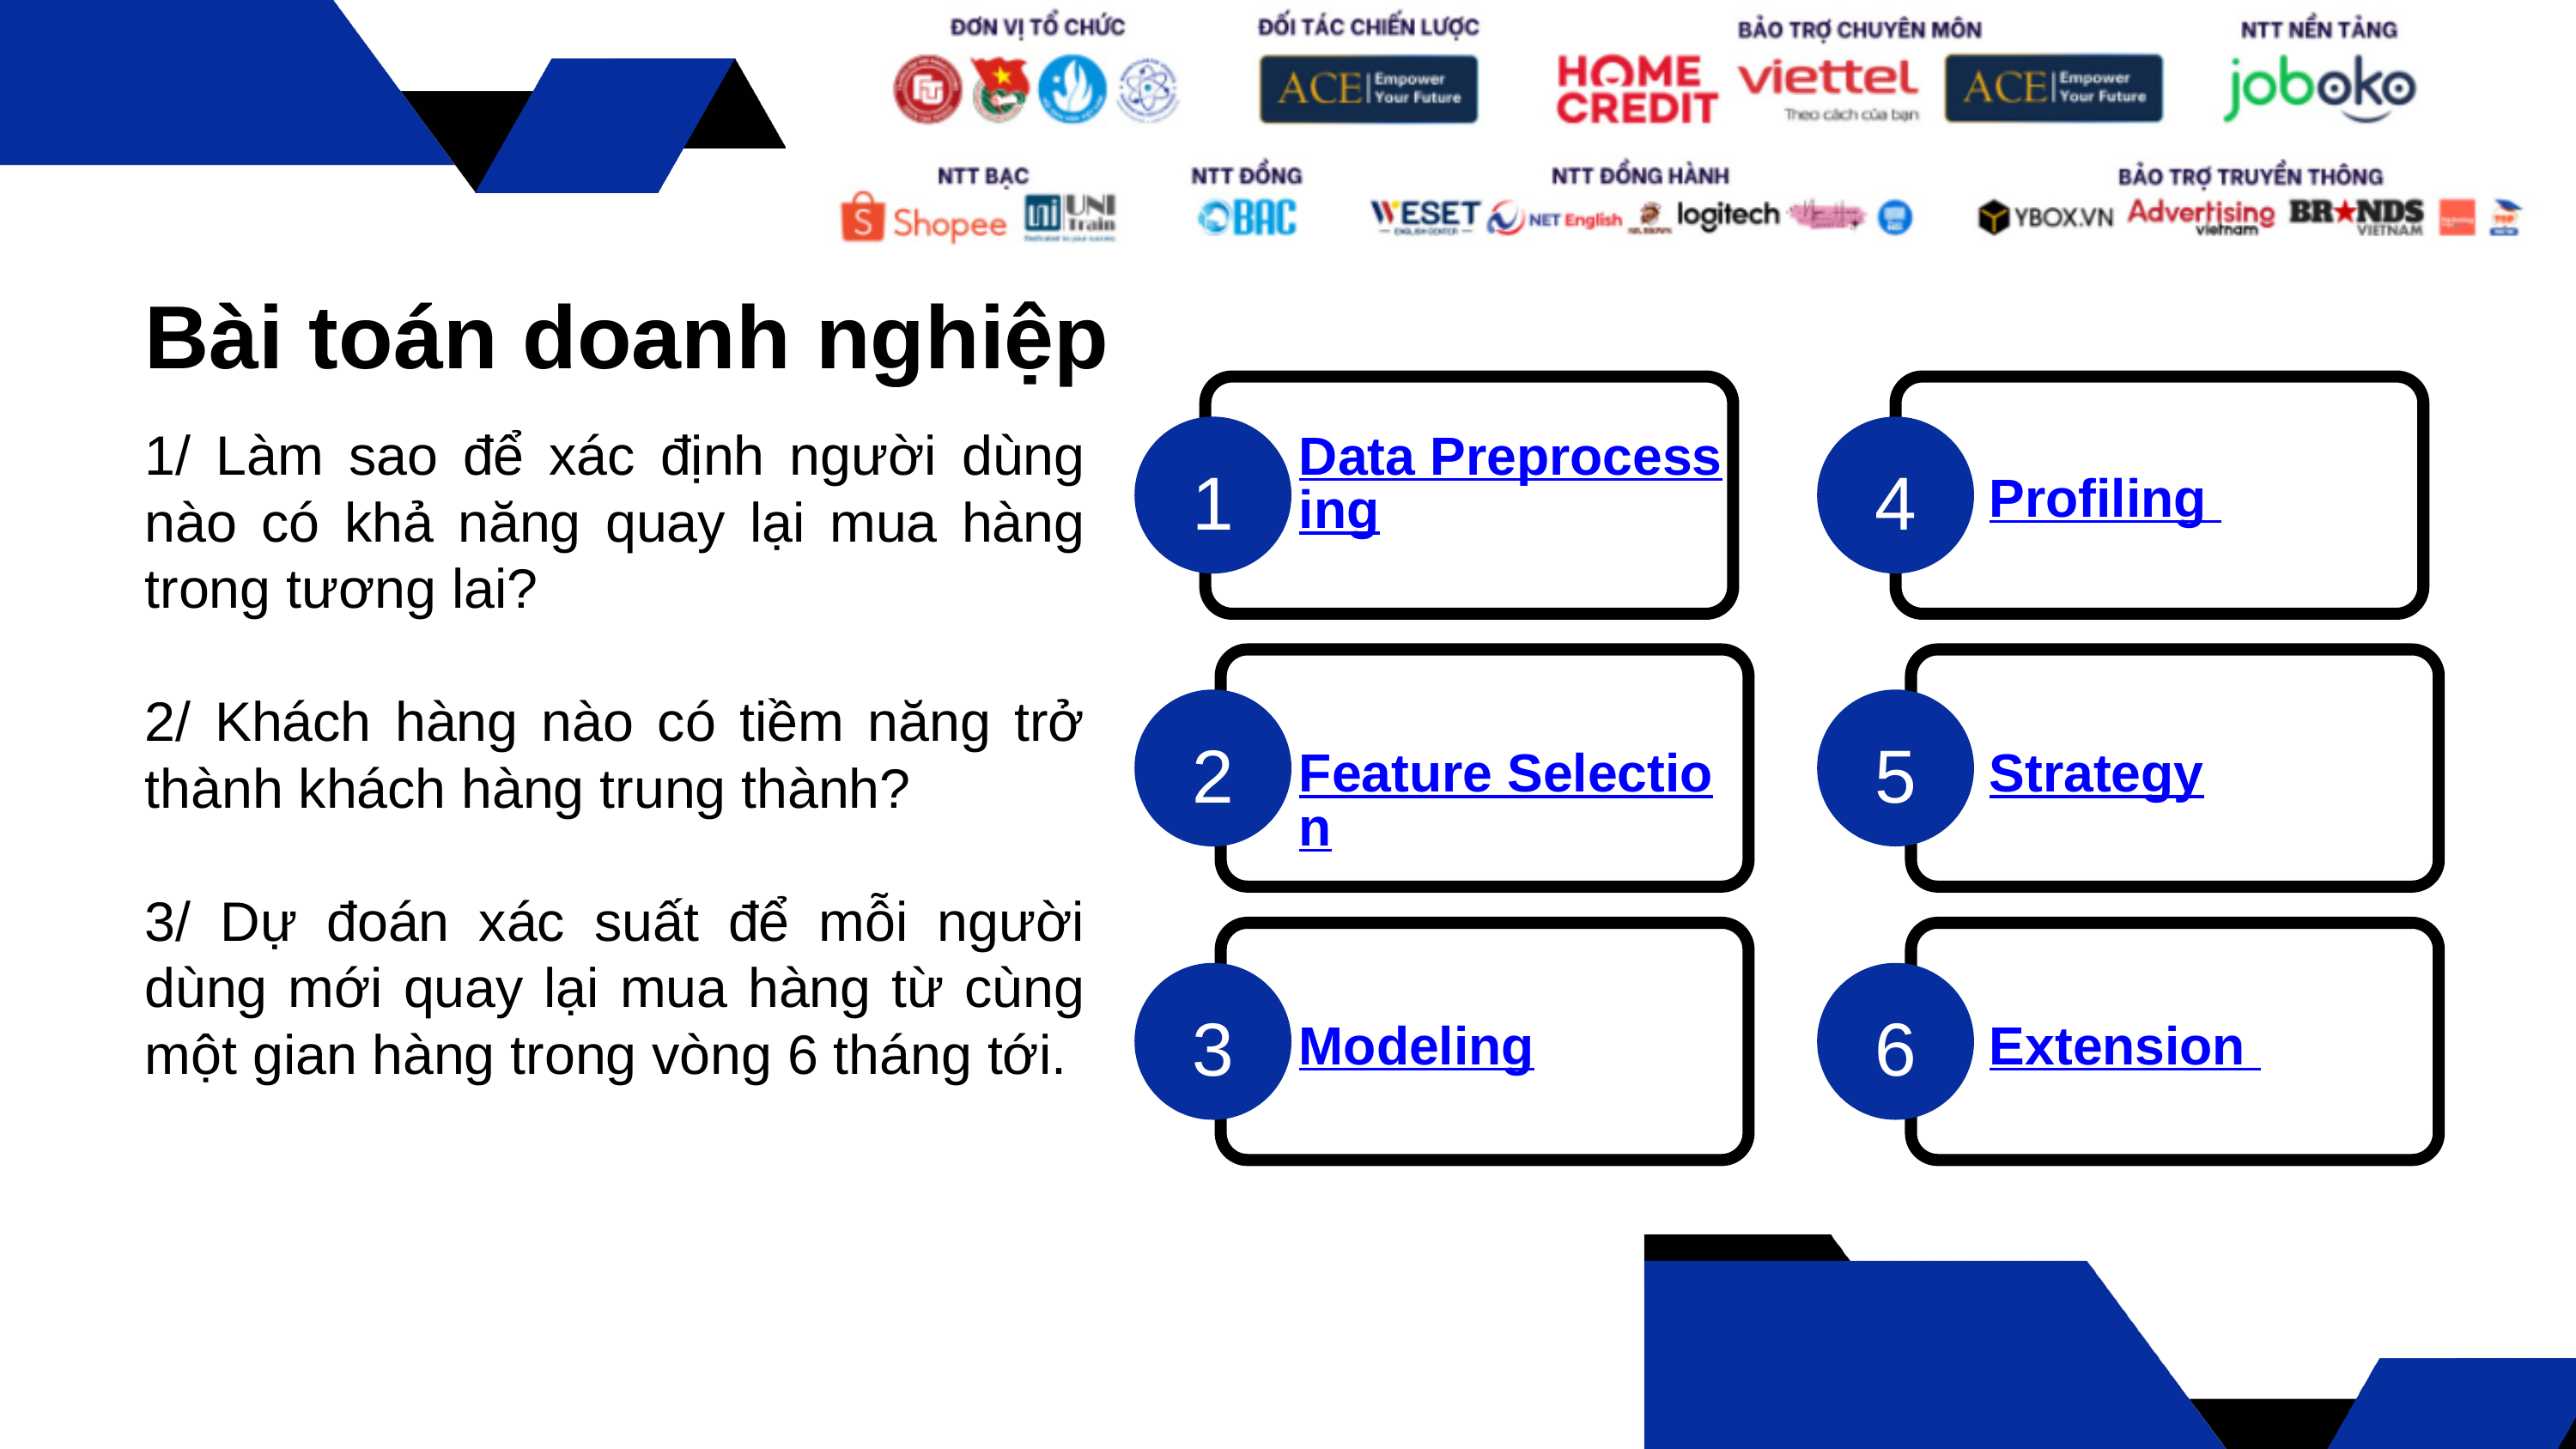

Bài toán doanh nghiệp

1/ Làm sao để xác định người dùng nào có khả năng quay lại mua hàng trong tương lai?

2/ Khách hàng nào có tiềm năng trở thành khách hàng trung thành?

3/ Dự đoán xác suất để mỗi người dùng mới quay lại mua hàng từ cùng một gian hàng trong vòng 6 tháng tới.
Data Preprocessing
1
4
Profiling

2
5
Feature Selection
Strategy

3
6
Modeling
Extension